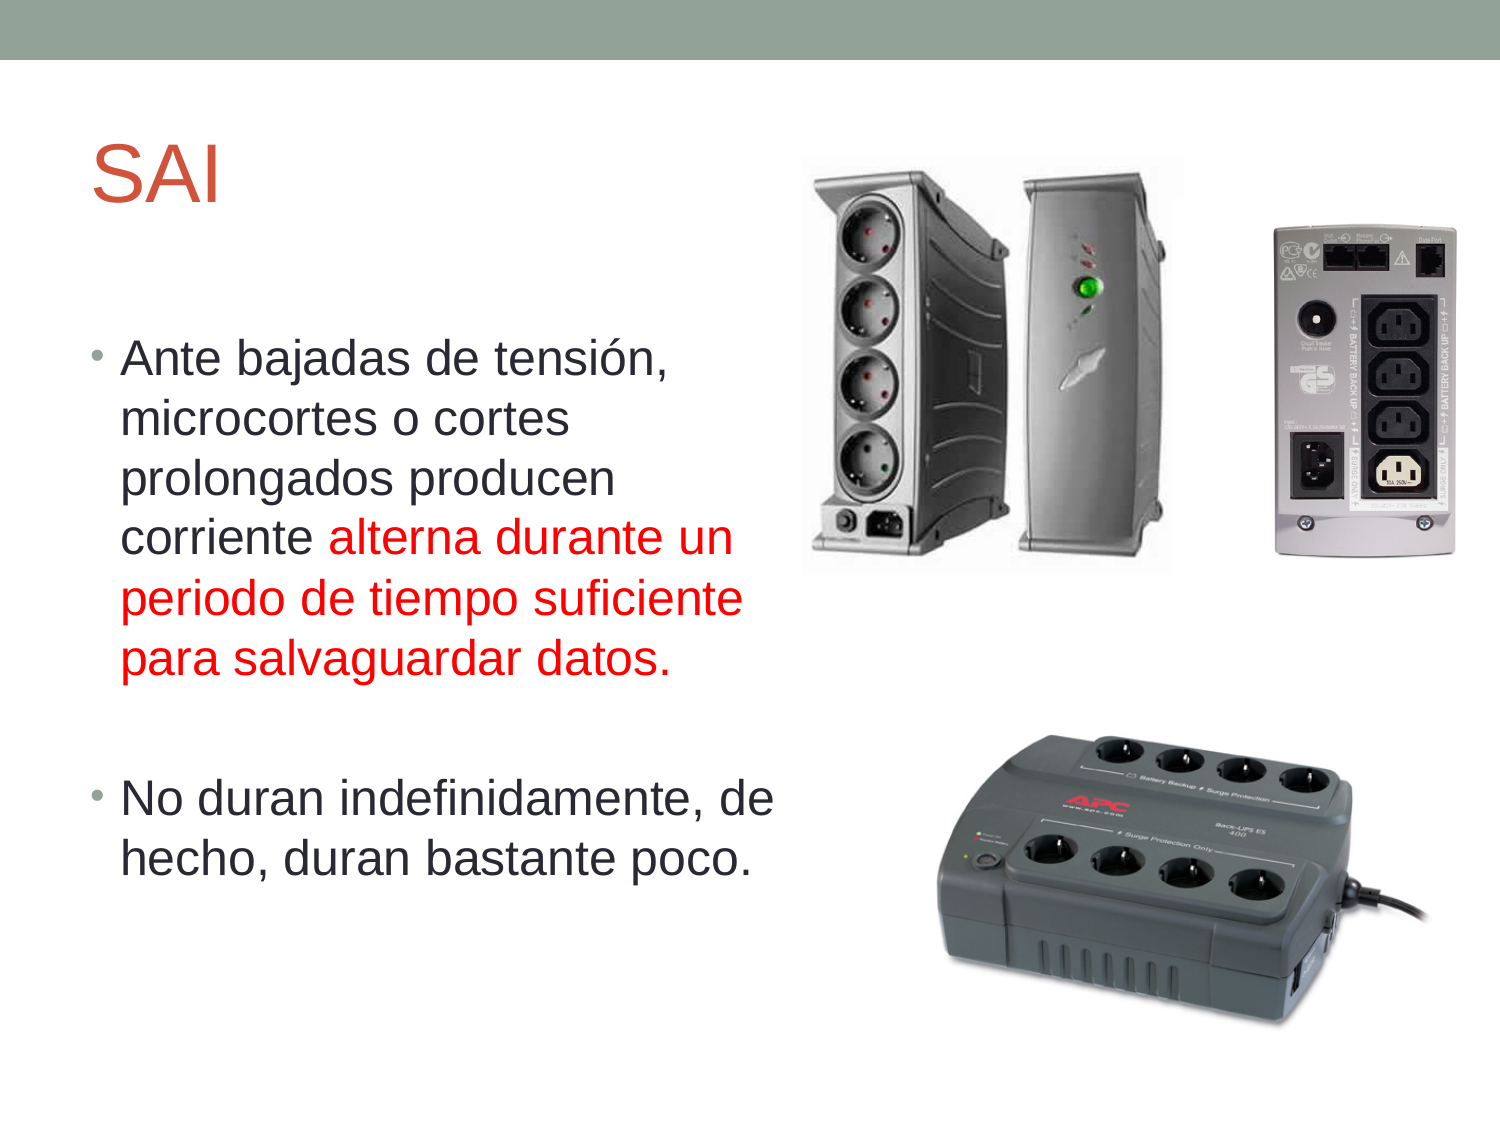

# SAI

Ante bajadas de tensión, microcortes o cortes prolongados producen corriente alterna durante un periodo de tiempo suficiente para salvaguardar datos.

No duran indefinidamente, de hecho, duran bastante poco.